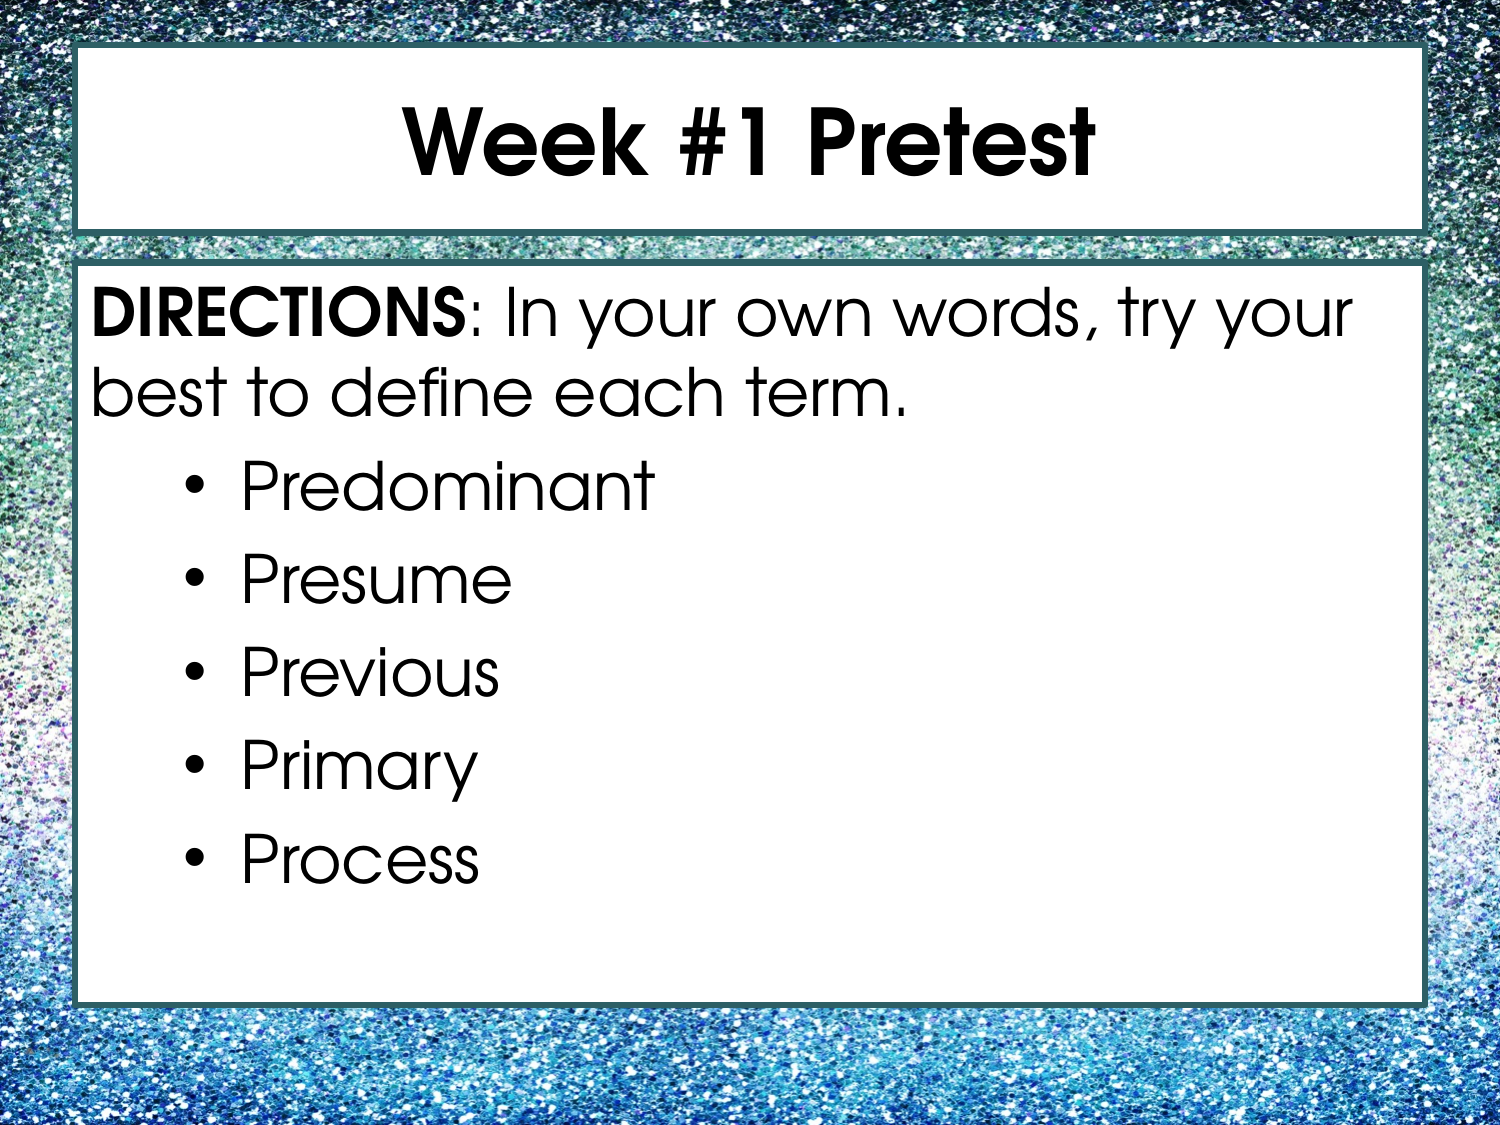

# Week #1 Pretest
DIRECTIONS: In your own words, try your best to define each term.
Predominant
Presume
Previous
Primary
Process